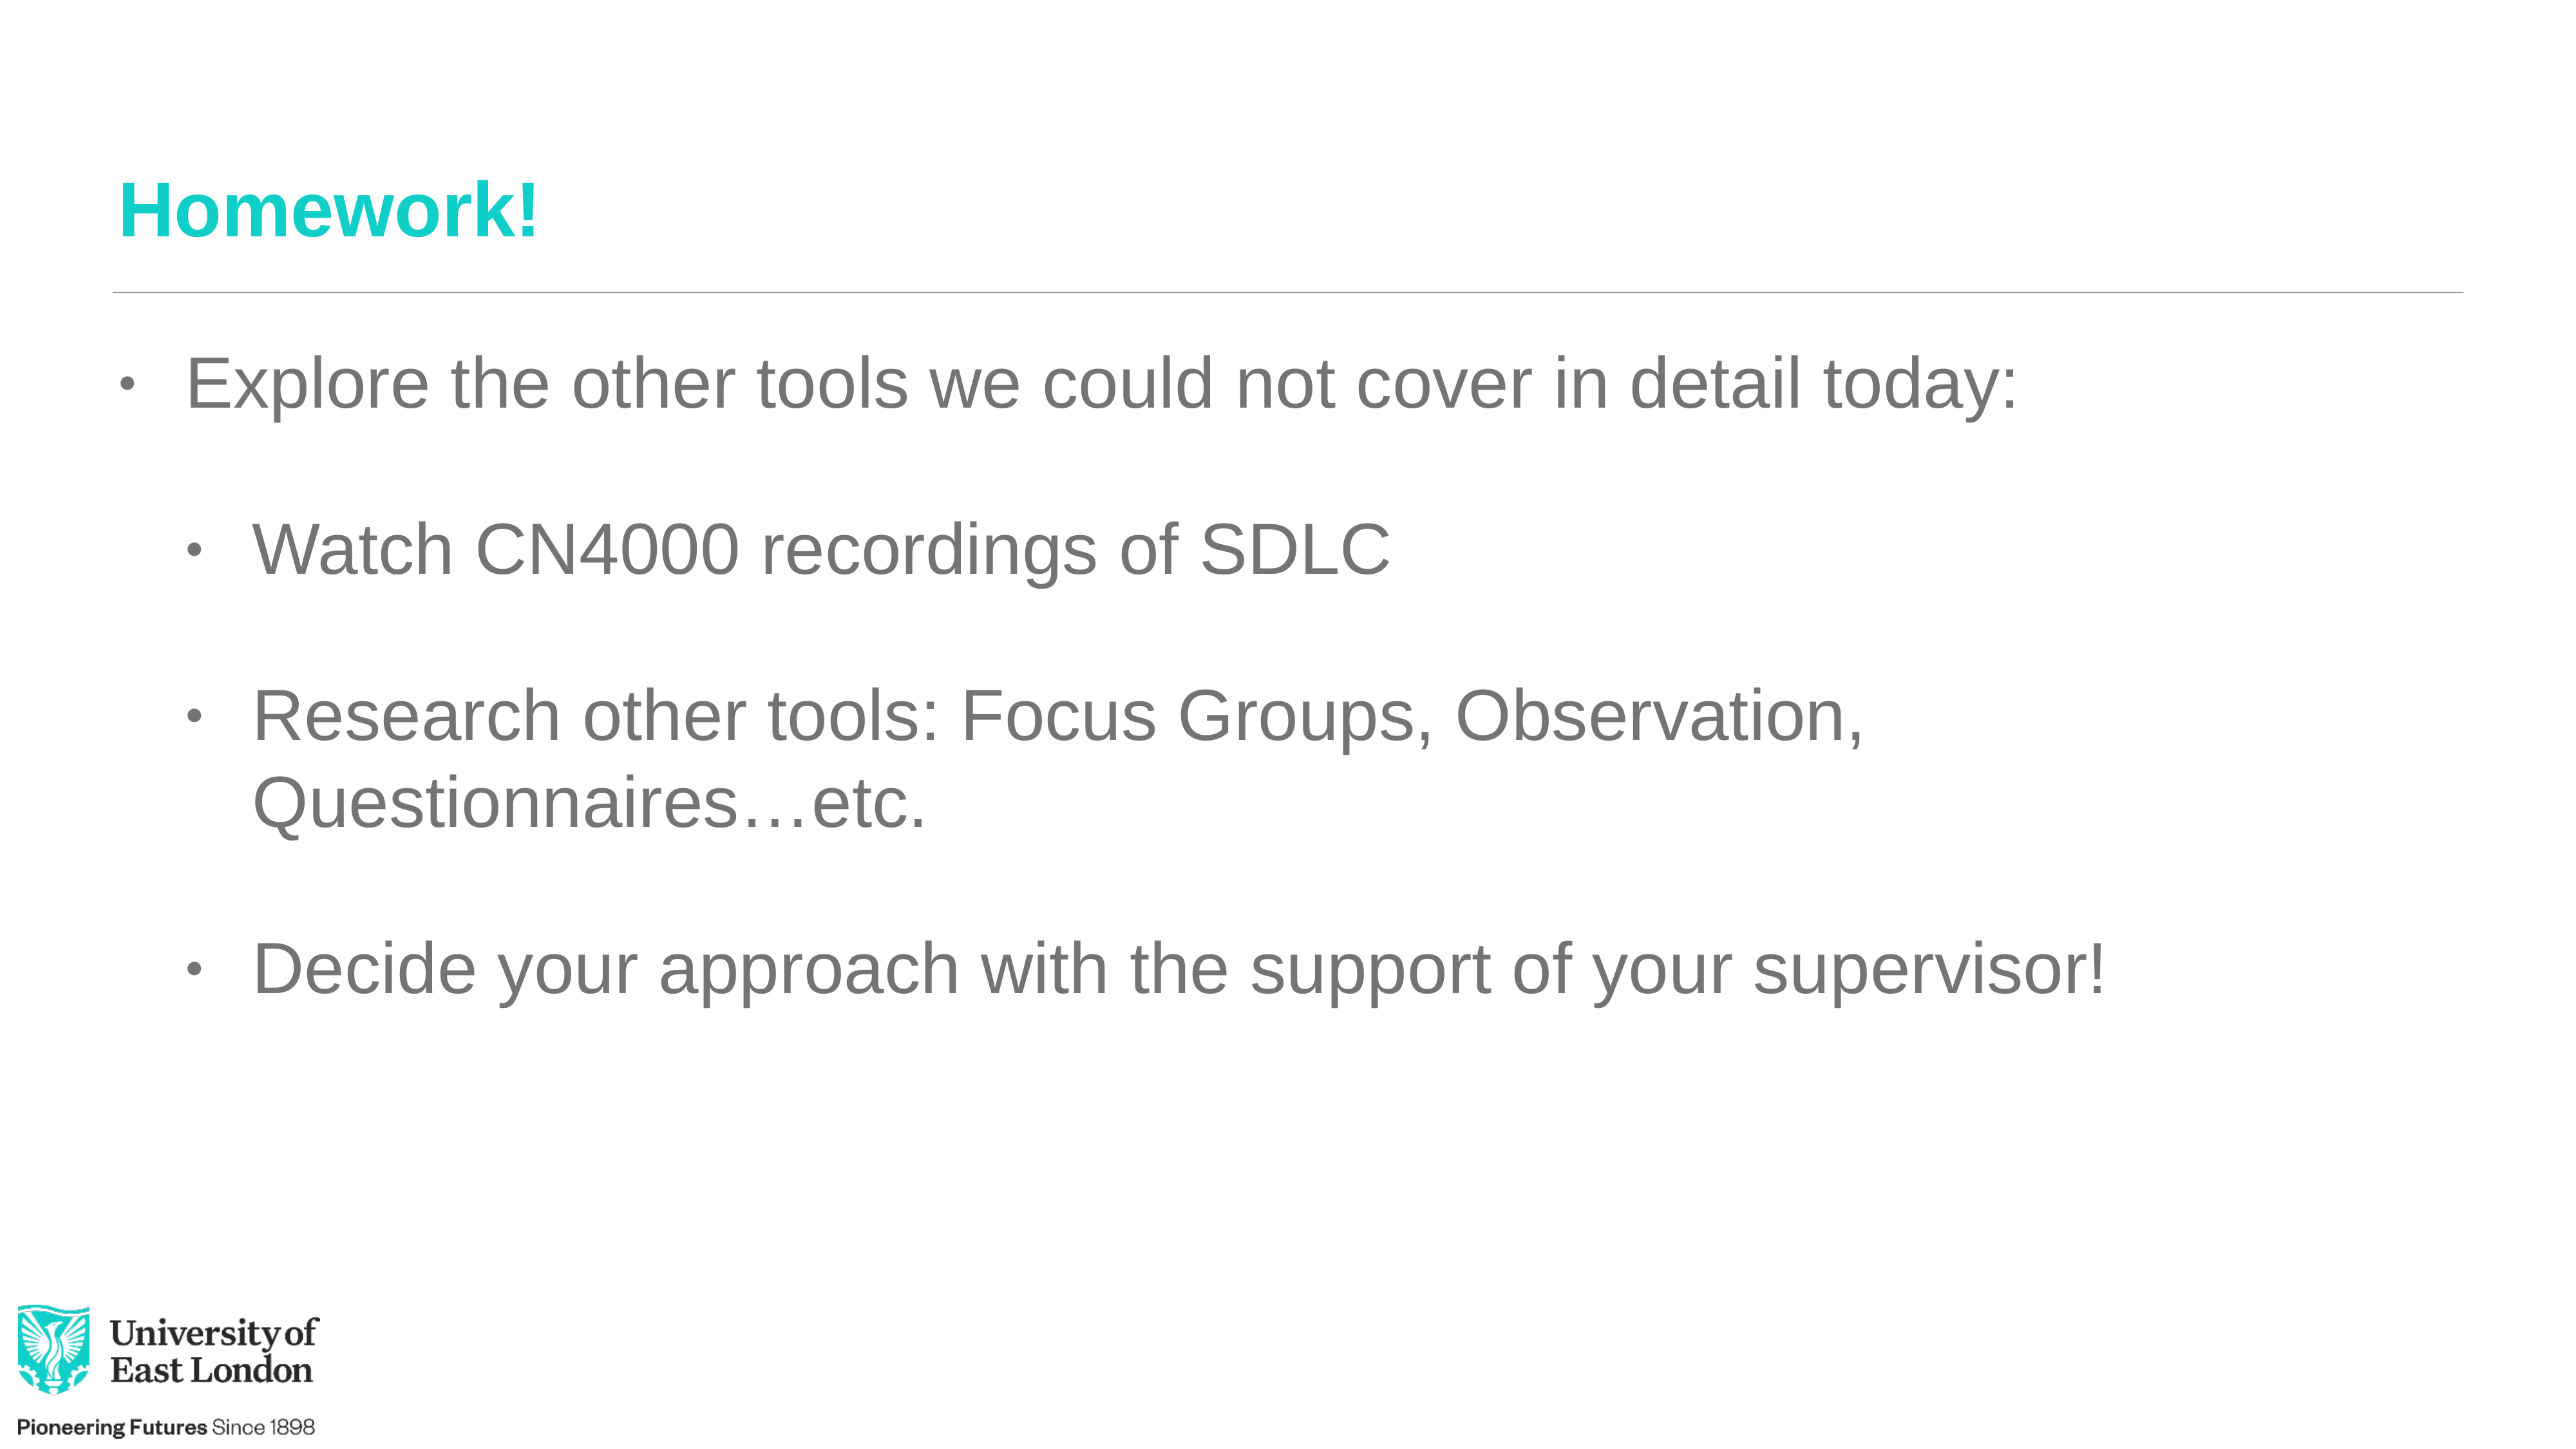

# Homework!
Explore the other tools we could not cover in detail today:
Watch CN4000 recordings of SDLC
Research other tools: Focus Groups, Observation, Questionnaires…etc.
Decide your approach with the support of your supervisor!